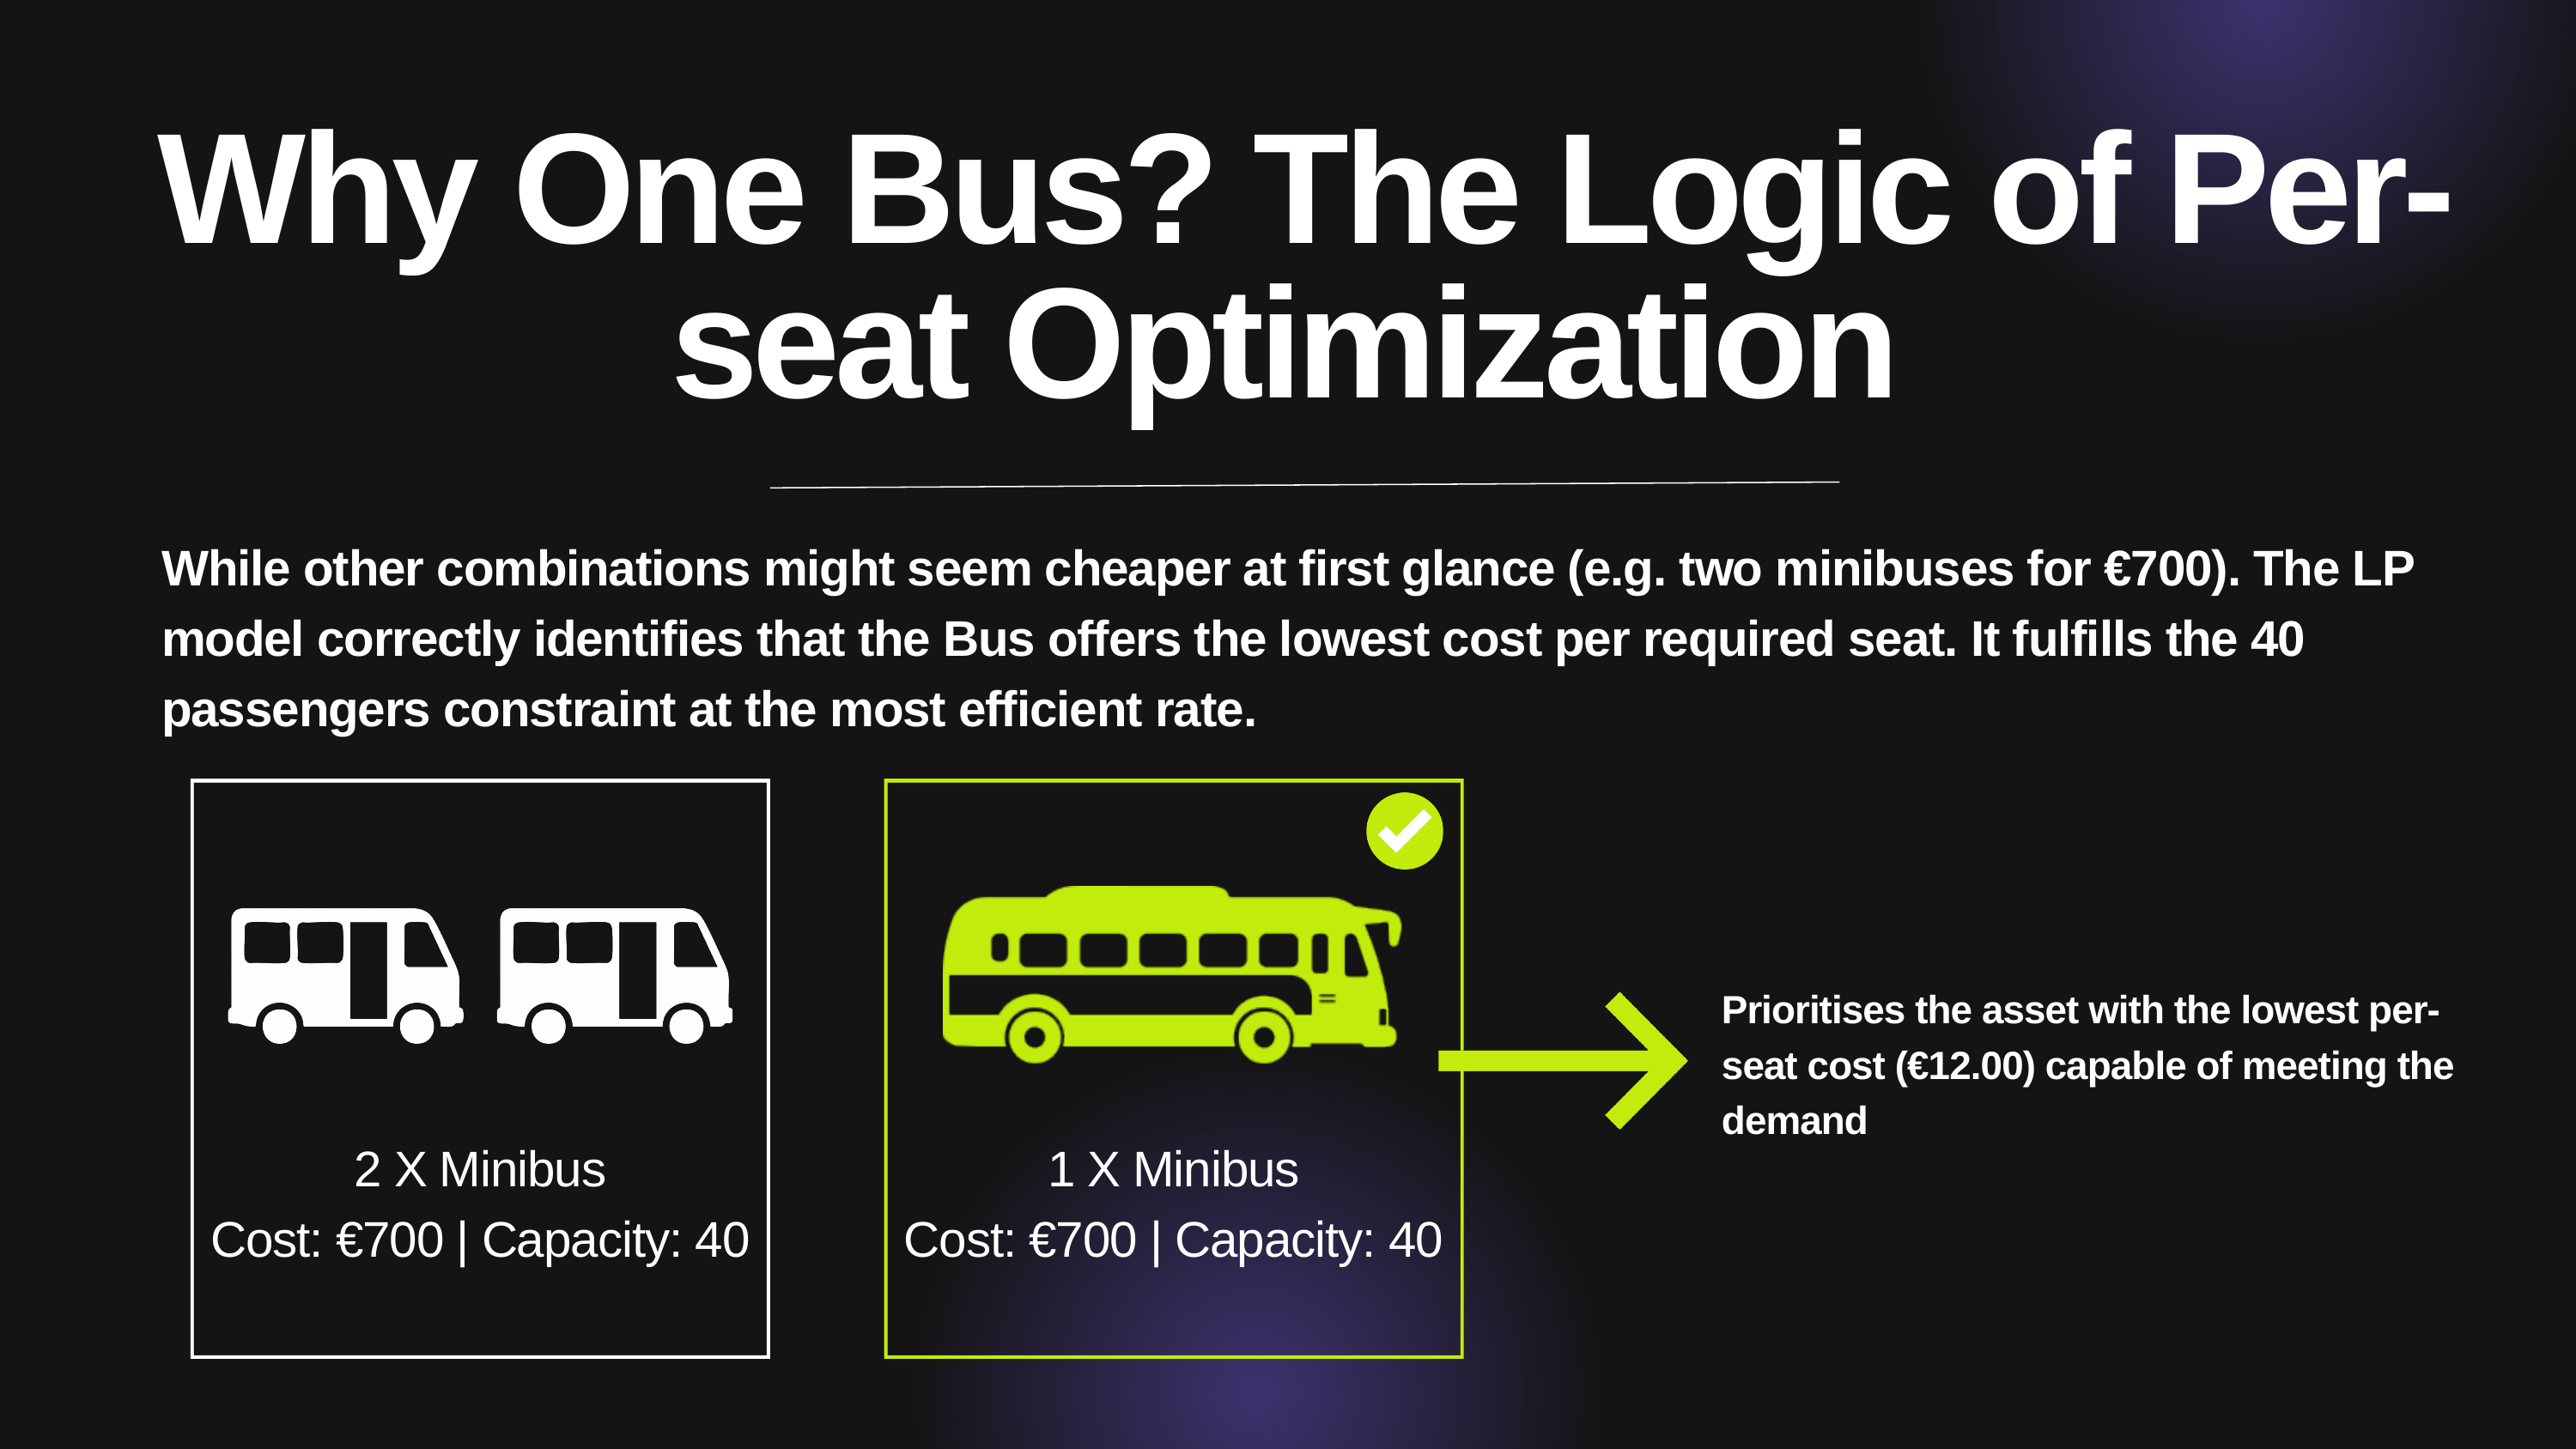

Why One Bus? The Logic of Per-seat Optimization

While other combinations might seem cheaper at first glance (e.g. two minibuses for €700). The LP model correctly identifies that the Bus offers the lowest cost per required seat. It fulfills the 40 passengers constraint at the most efficient rate.

Prioritises the asset with the lowest per-seat cost (€12.00) capable of meeting the demand

2 X Minibus
Cost: €700 | Capacity: 40
1 X Minibus
Cost: €700 | Capacity: 40